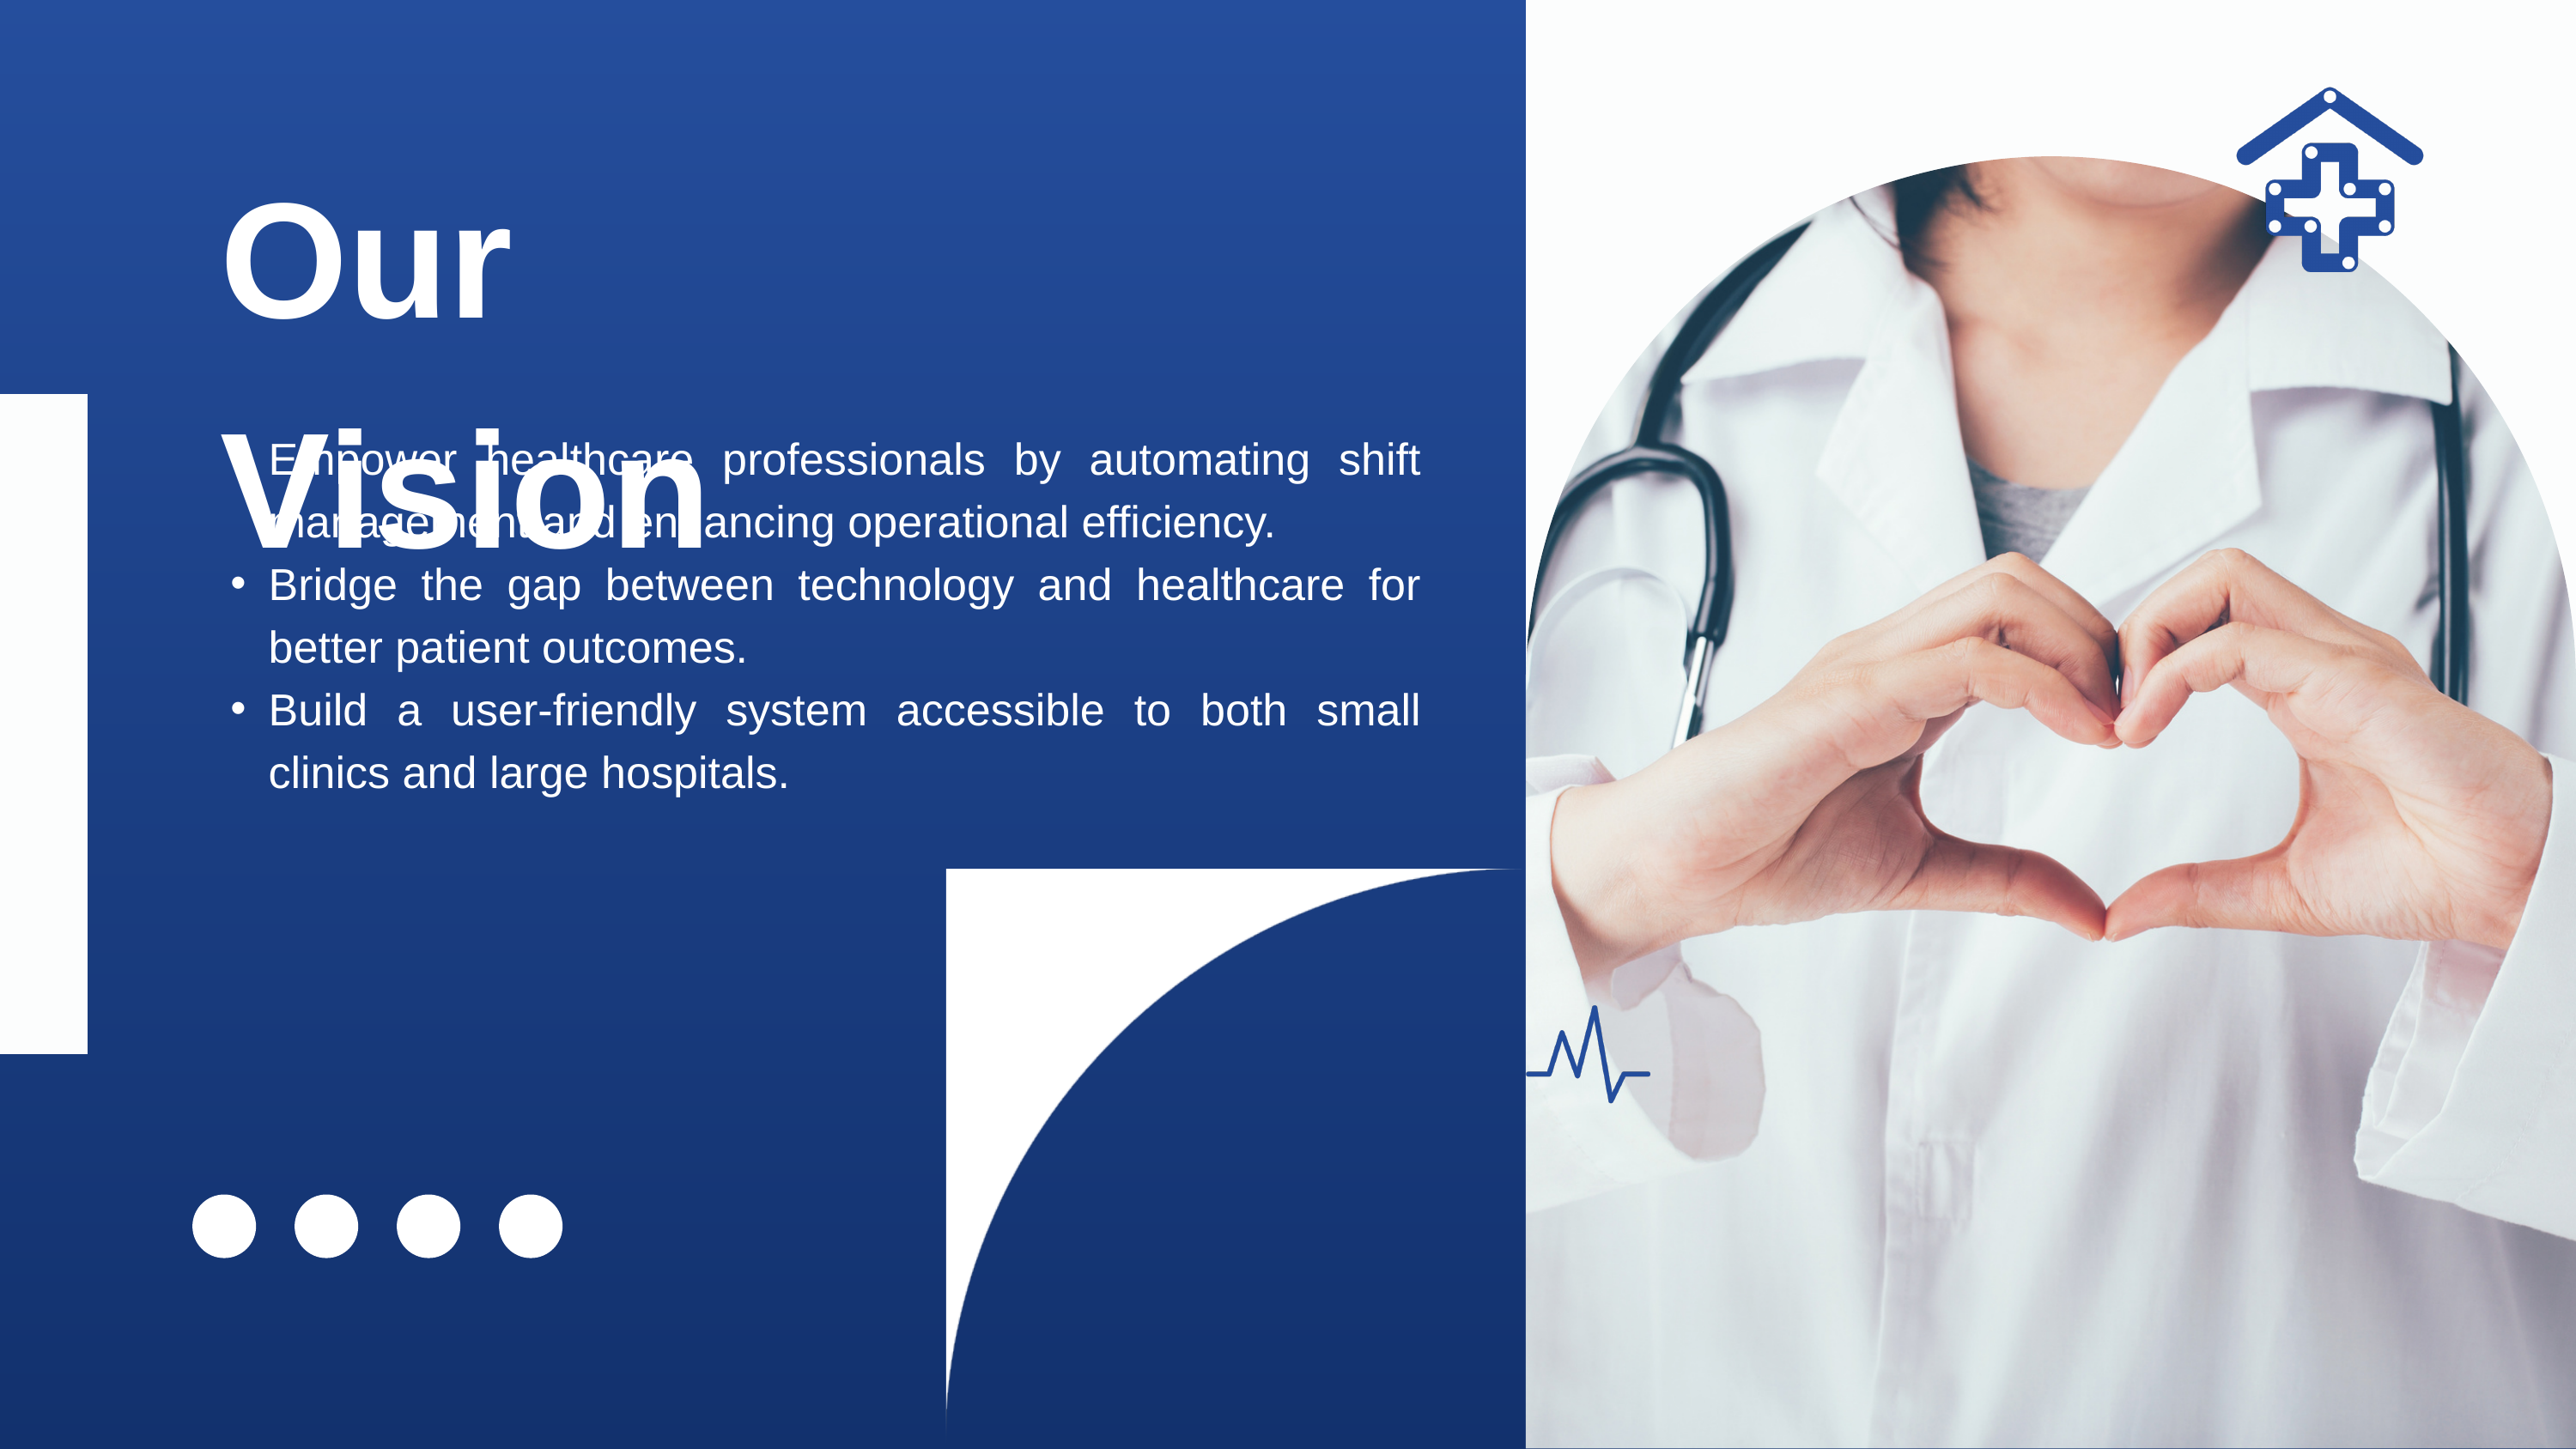

Our Vision

Empower healthcare professionals by automating shift management and enhancing operational efficiency.
Bridge the gap between technology and healthcare for better patient outcomes.
Build a user-friendly system accessible to both small clinics and large hospitals.